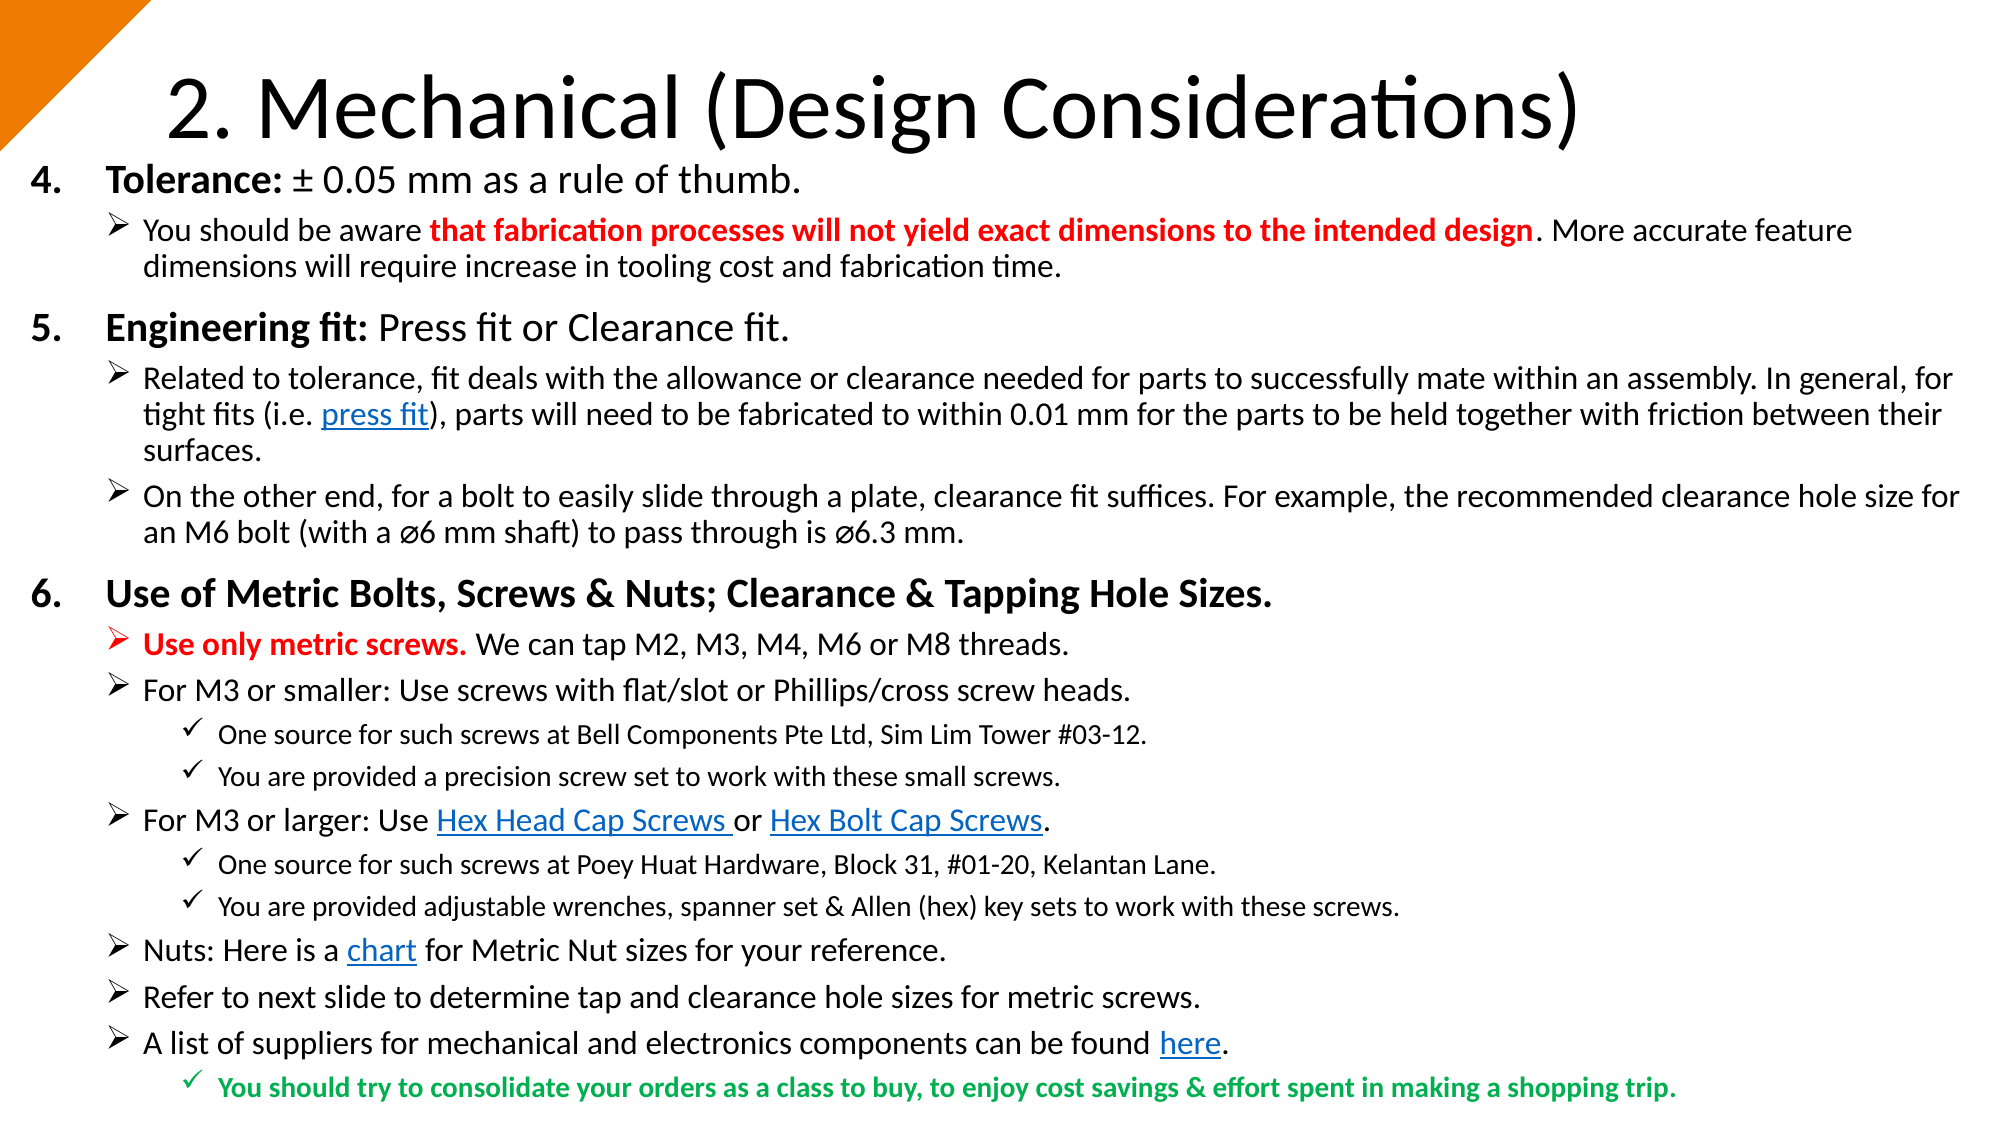

2. Mechanical (Design Considerations)
Tolerance: ± 0.05 mm as a rule of thumb.
You should be aware that fabrication processes will not yield exact dimensions to the intended design. More accurate feature dimensions will require increase in tooling cost and fabrication time.
Engineering fit: Press fit or Clearance fit.
Related to tolerance, fit deals with the allowance or clearance needed for parts to successfully mate within an assembly. In general, for tight fits (i.e. press fit), parts will need to be fabricated to within 0.01 mm for the parts to be held together with friction between their surfaces.
On the other end, for a bolt to easily slide through a plate, clearance fit suffices. For example, the recommended clearance hole size for an M6 bolt (with a ⌀6 mm shaft) to pass through is ⌀6.3 mm.
Use of Metric Bolts, Screws & Nuts; Clearance & Tapping Hole Sizes.
Use only metric screws. We can tap M2, M3, M4, M6 or M8 threads.
For M3 or smaller: Use screws with flat/slot or Phillips/cross screw heads.
One source for such screws at Bell Components Pte Ltd, Sim Lim Tower #03-12.
You are provided a precision screw set to work with these small screws.
For M3 or larger: Use Hex Head Cap Screws or Hex Bolt Cap Screws.
One source for such screws at Poey Huat Hardware, Block 31, #01-20, Kelantan Lane.
You are provided adjustable wrenches, spanner set & Allen (hex) key sets to work with these screws.
Nuts: Here is a chart for Metric Nut sizes for your reference.
Refer to next slide to determine tap and clearance hole sizes for metric screws.
A list of suppliers for mechanical and electronics components can be found here.
You should try to consolidate your orders as a class to buy, to enjoy cost savings & effort spent in making a shopping trip.